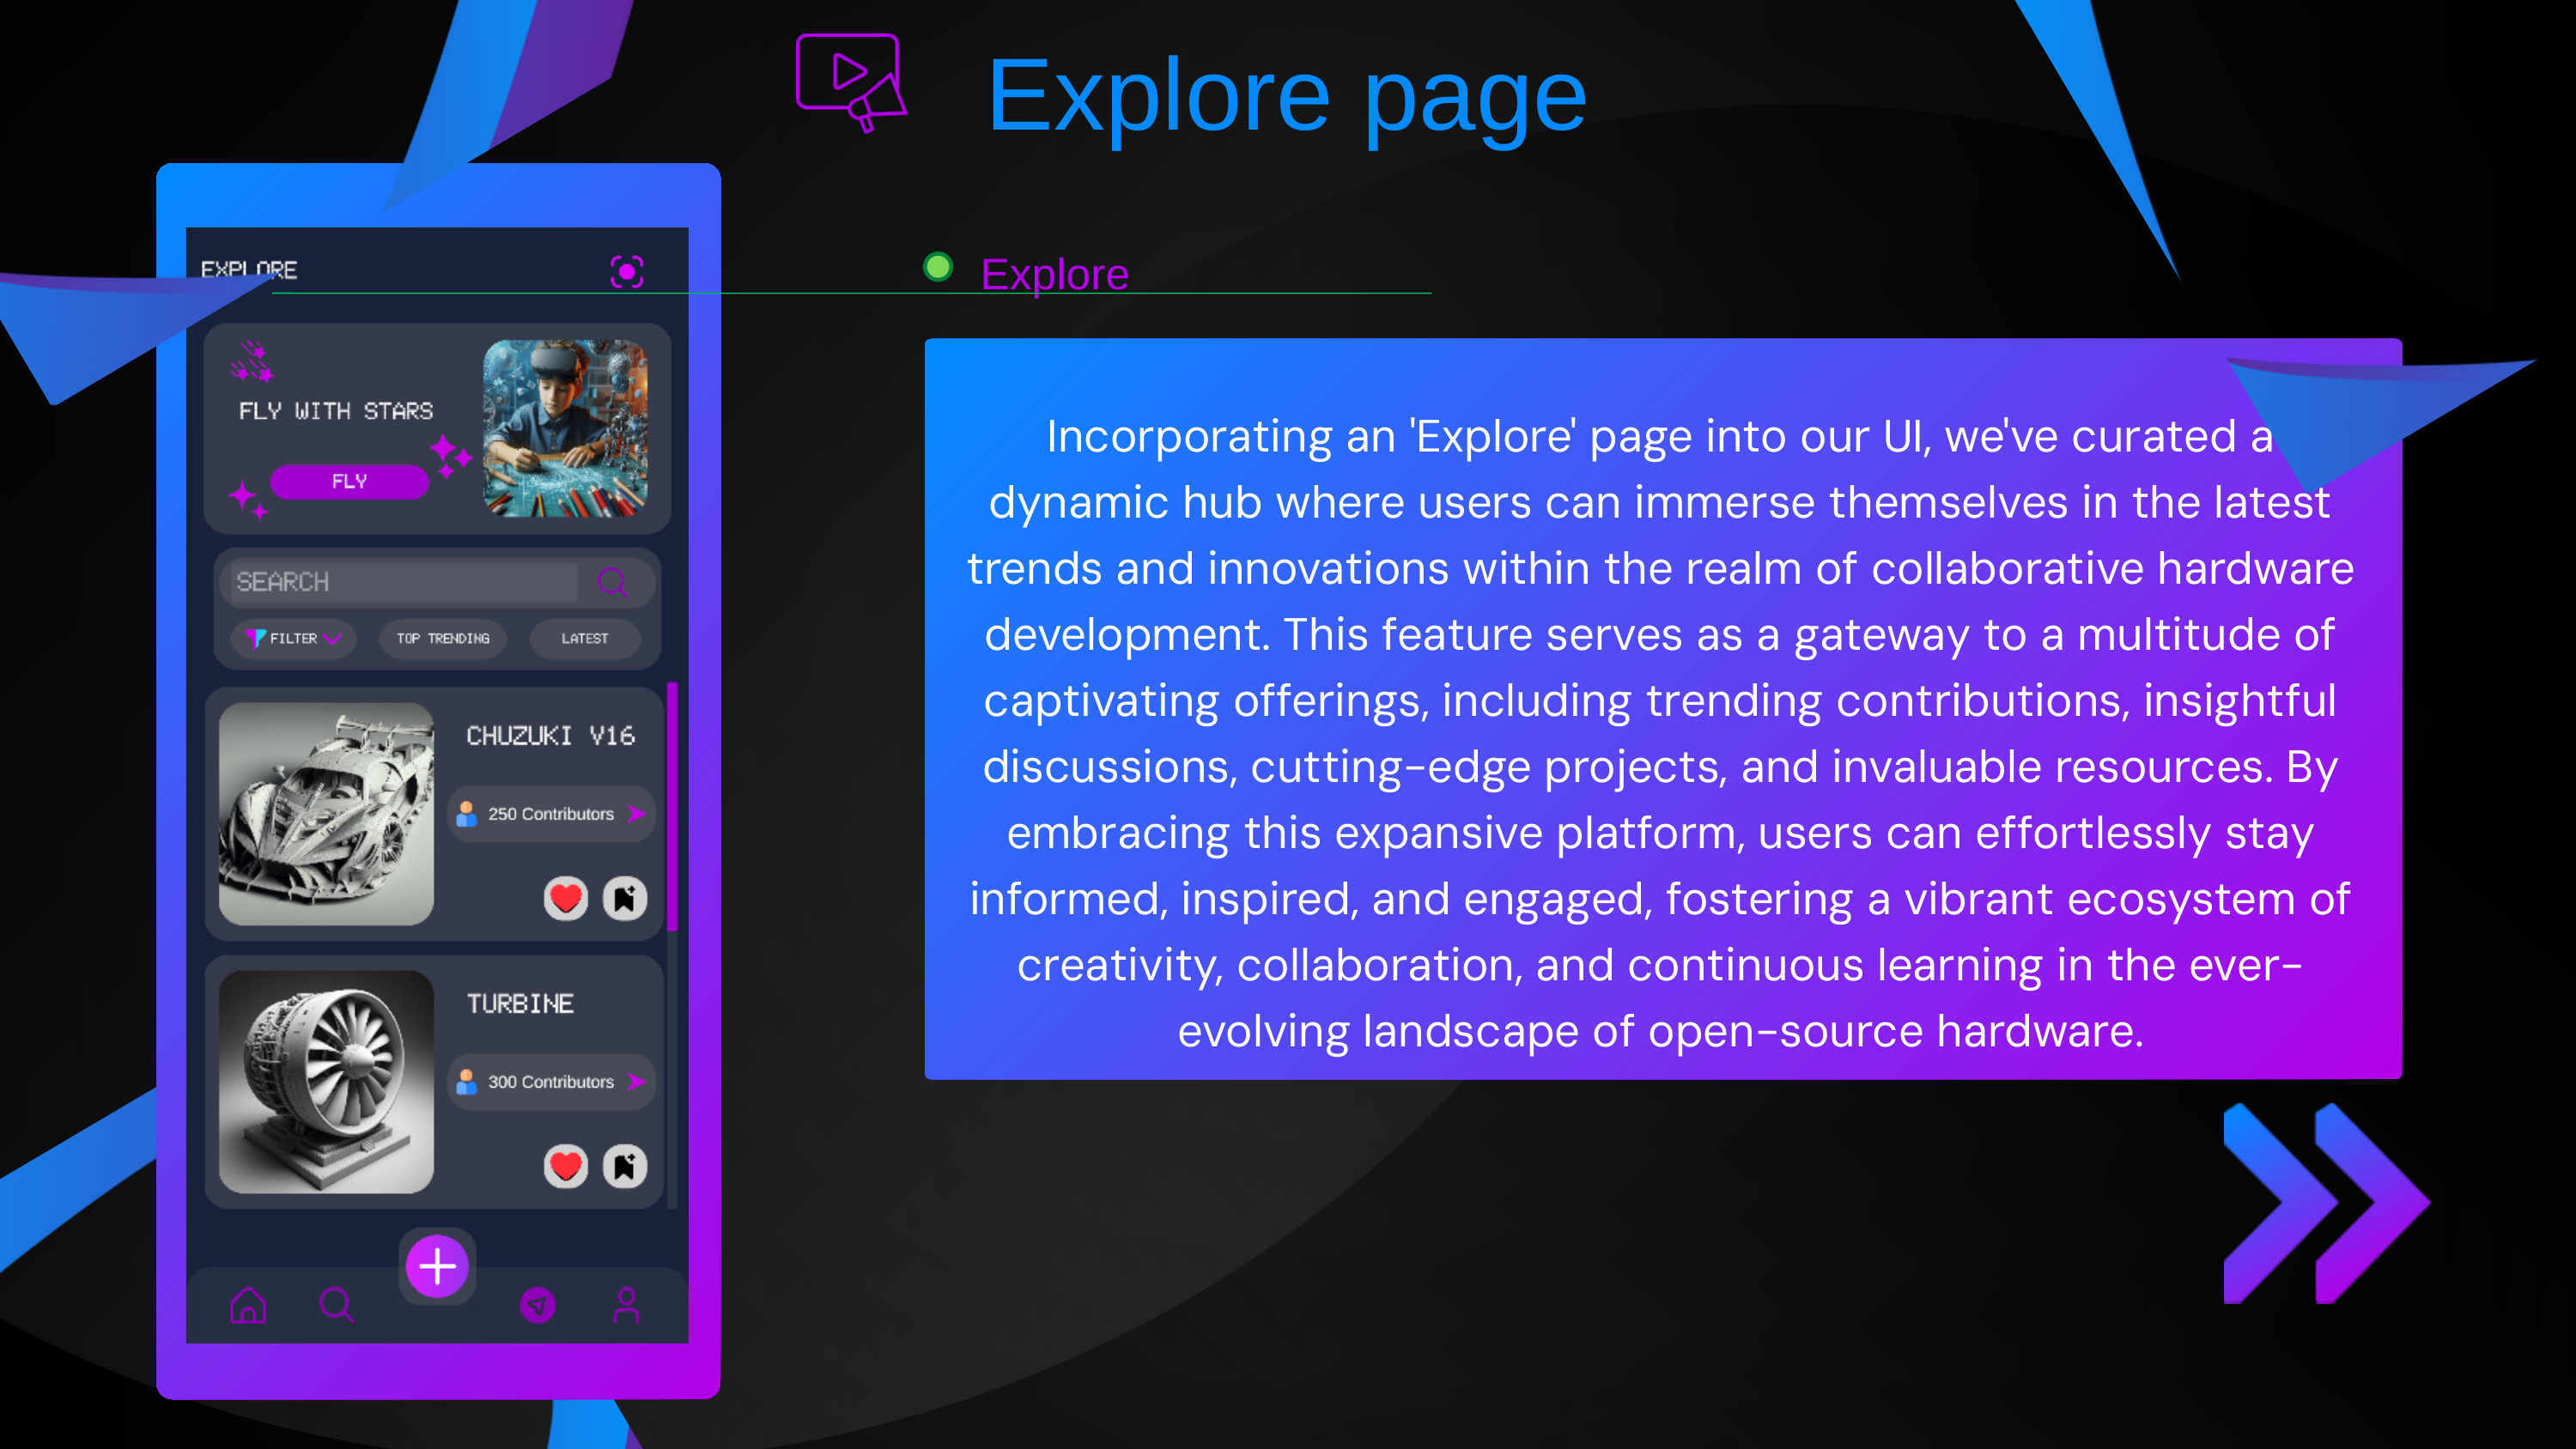

Explore page

Explore

Incorporating an 'Explore' page into our UI, we've curated a dynamic hub where users can immerse themselves in the latest trends and innovations within the realm of collaborative hardware development. This feature serves as a gateway to a multitude of captivating offerings, including trending contributions, insightful discussions, cutting-edge projects, and invaluable resources. By embracing this expansive platform, users can effortlessly stay informed, inspired, and engaged, fostering a vibrant ecosystem of creativity, collaboration, and continuous learning in the ever-evolving landscape of open-source hardware.